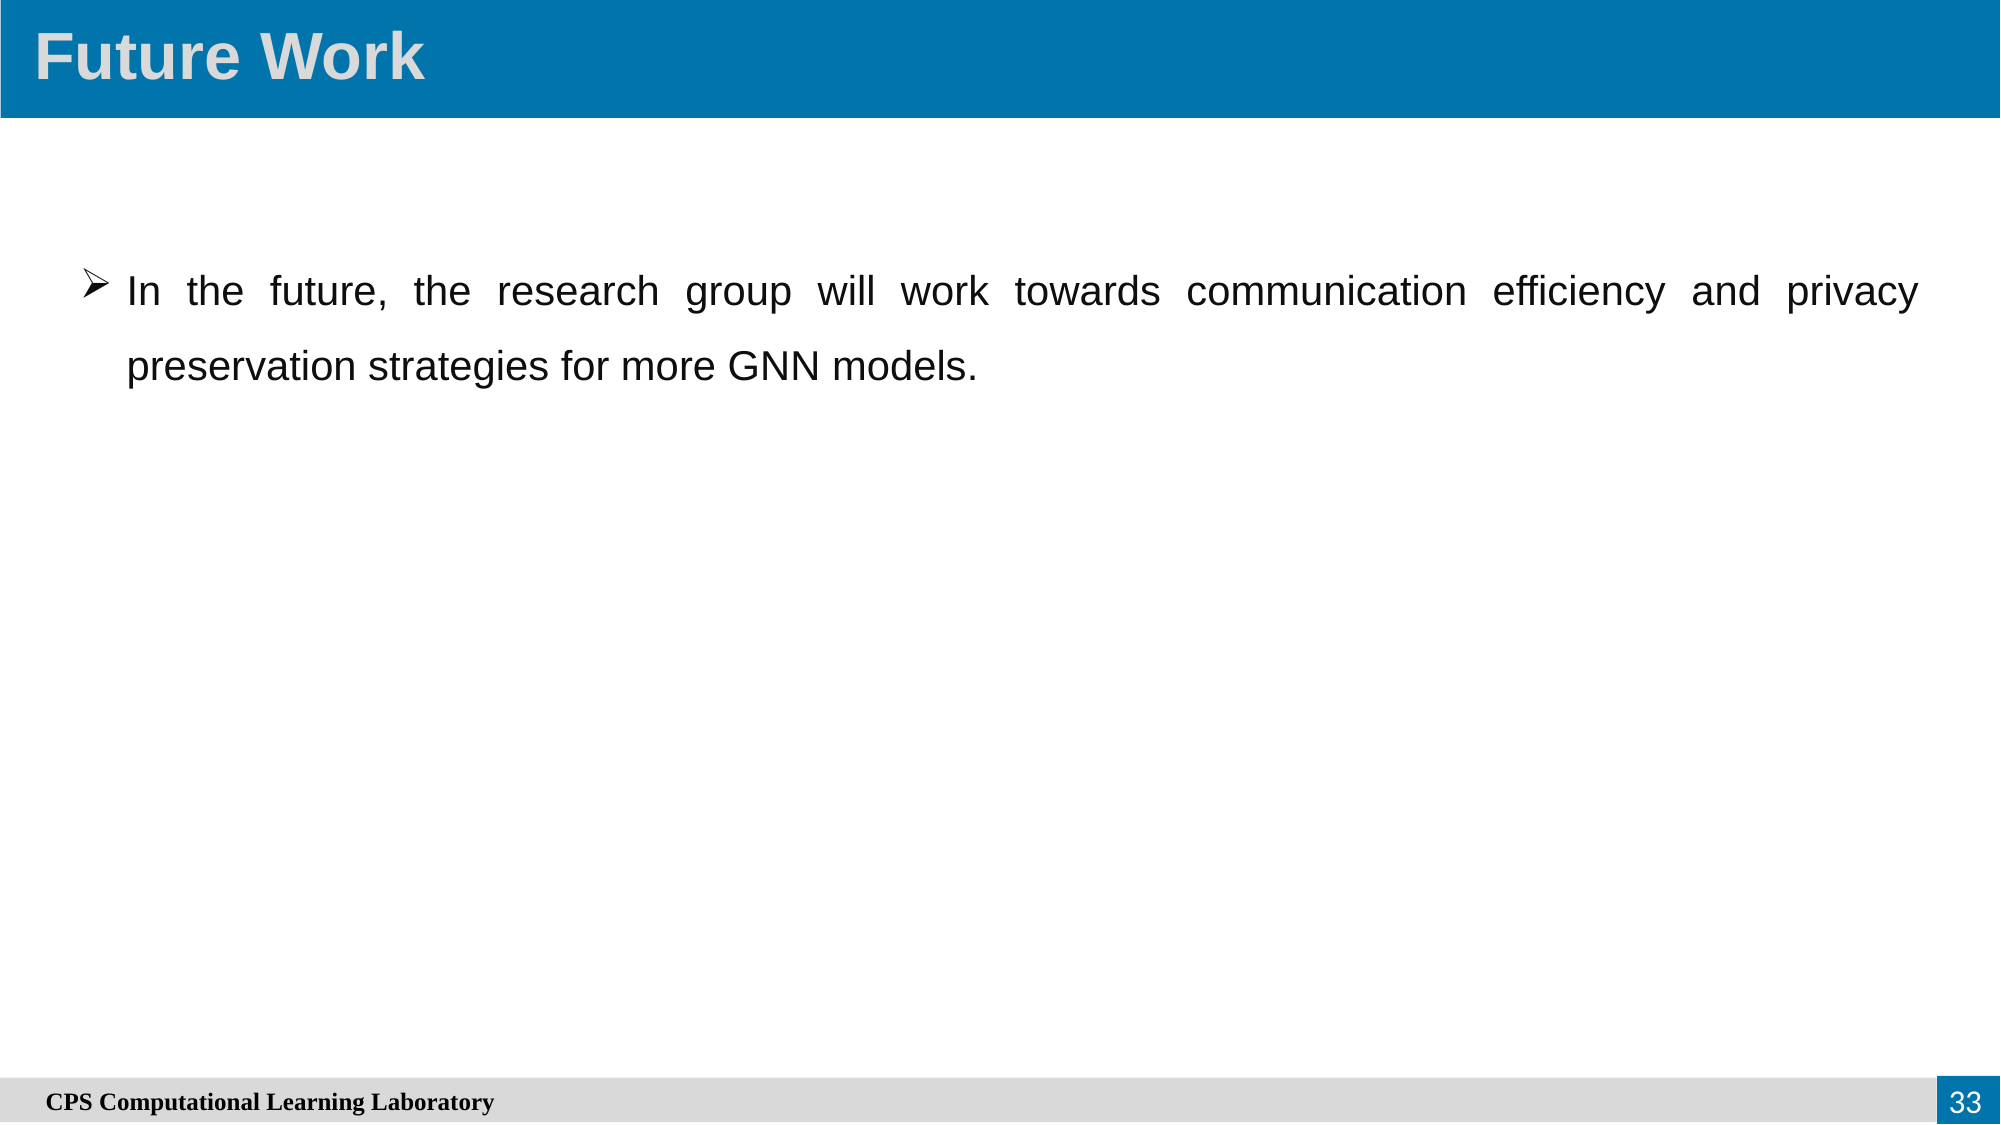

Future Work
In the future, the research group will work towards communication efficiency and privacy preservation strategies for more GNN models.
33
　CPS Computational Learning Laboratory